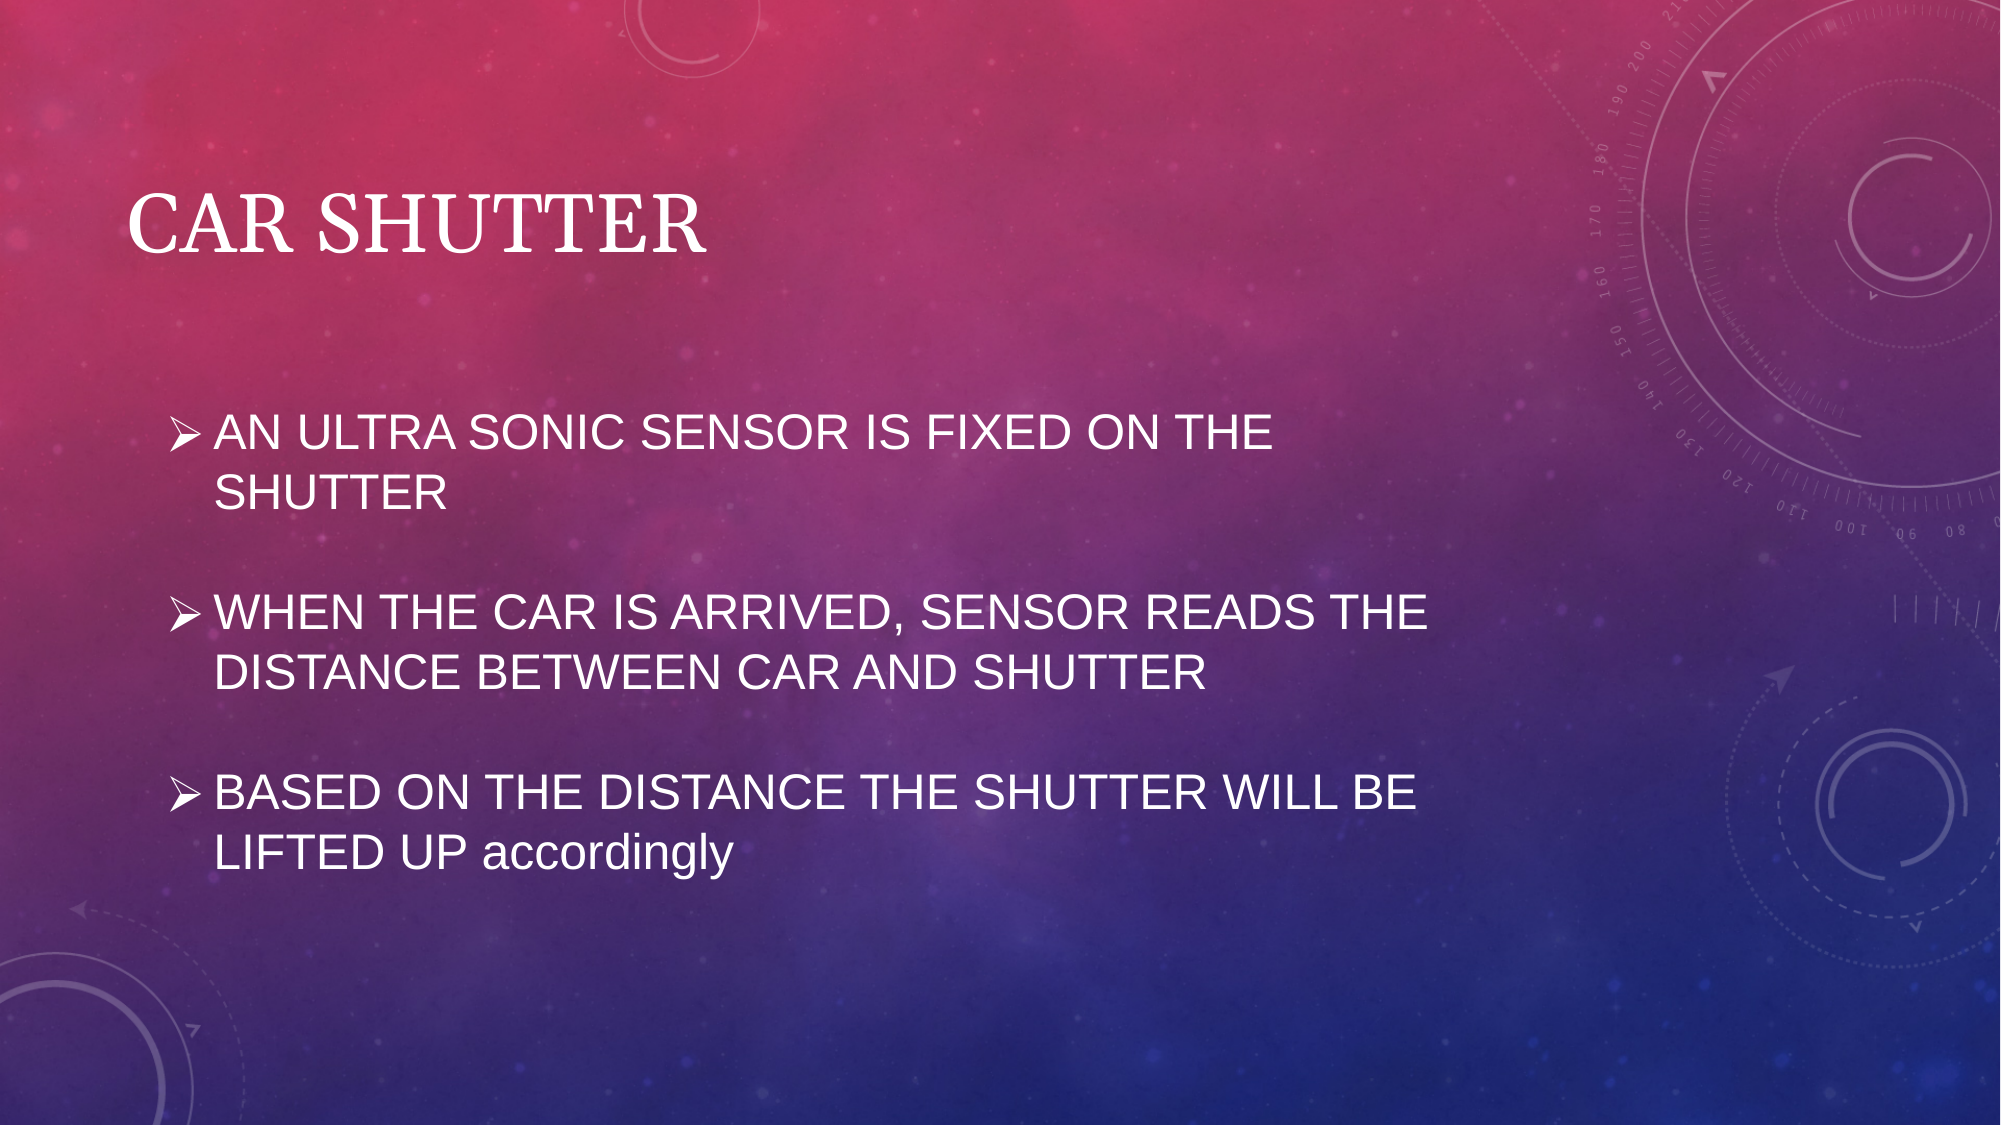

# CAR SHUTTER
AN ULTRA SONIC SENSOR IS FIXED ON THE SHUTTER

WHEN THE CAR IS ARRIVED, SENSOR READS THE DISTANCE BETWEEN CAR AND SHUTTER

BASED ON THE DISTANCE THE SHUTTER WILL BE LIFTED UP accordingly